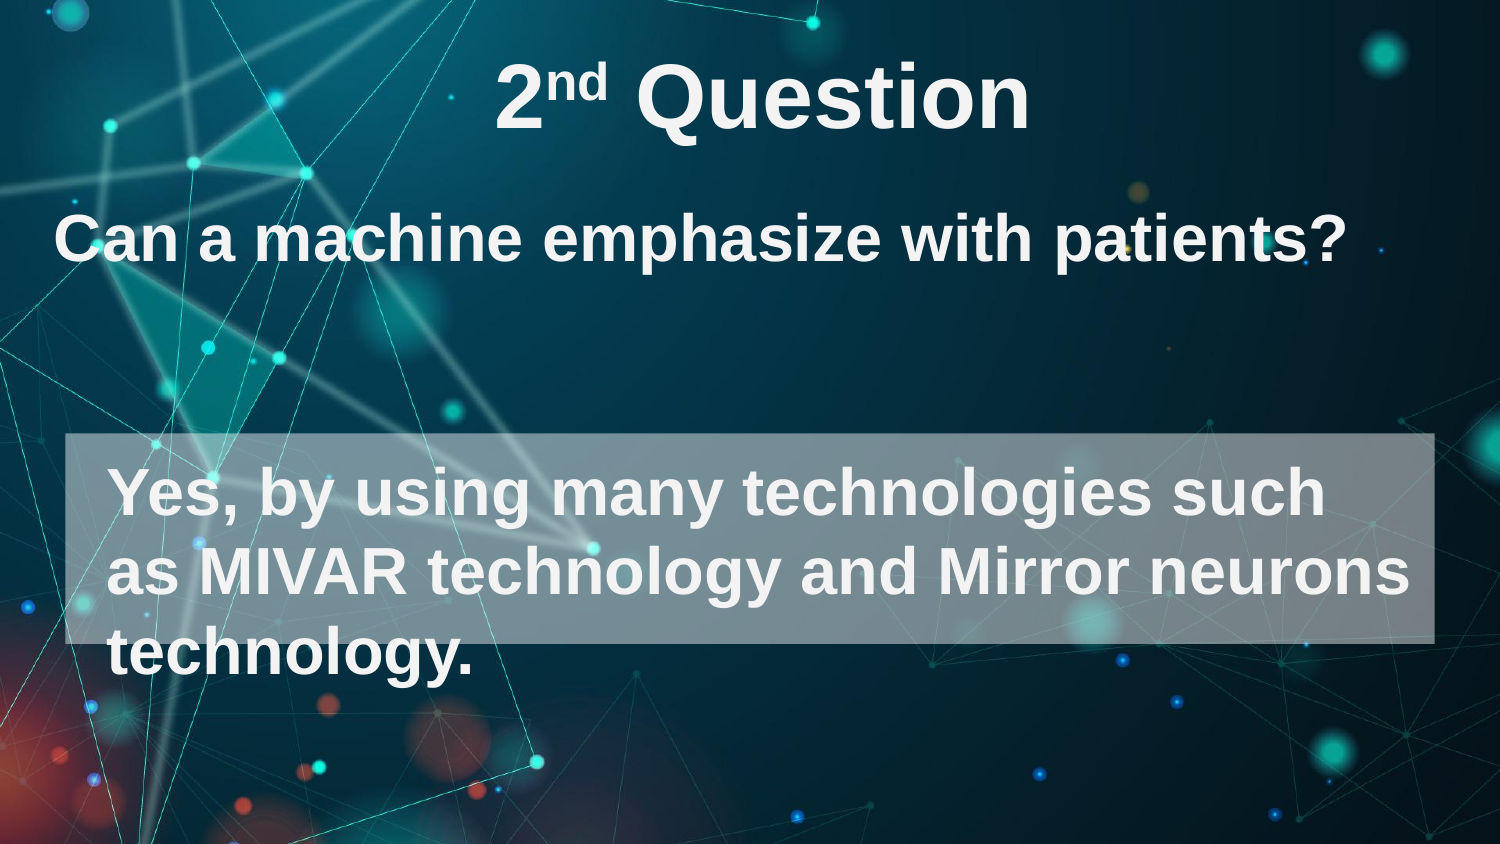

# 2nd Question
Can a machine emphasize with patients?
Yes, by using many technologies such as MIVAR technology and Mirror neurons technology.